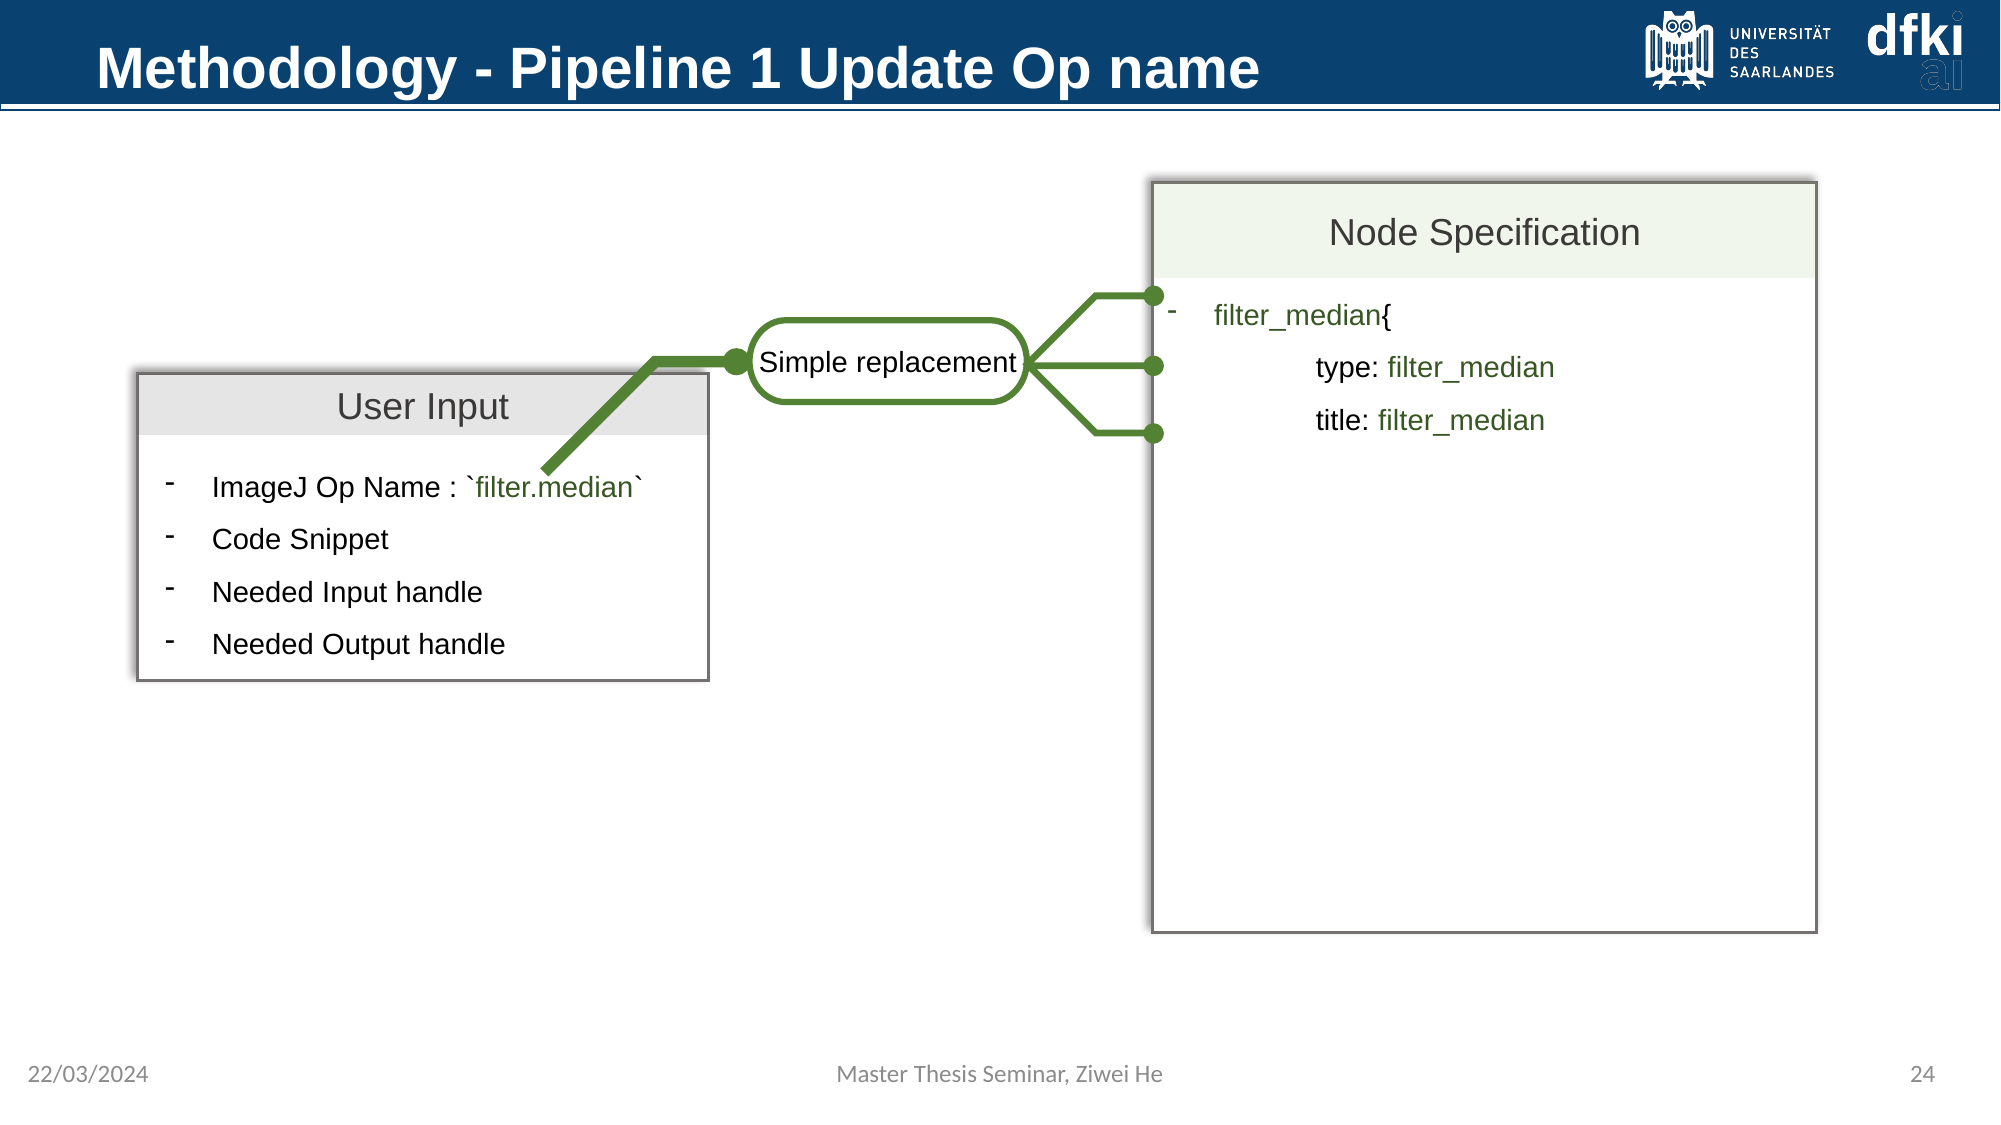

Methodology - Pipeline 1 Update Op name
Node Specification

filter_median{
                  type: filter_median
                  title: filter_median

Simple replacement

User Input

ImageJ Op Name : `filter.median`
Code Snippet
Needed Input handle
Needed Output handle

22/03/2024
24
Master Thesis Seminar, Ziwei He